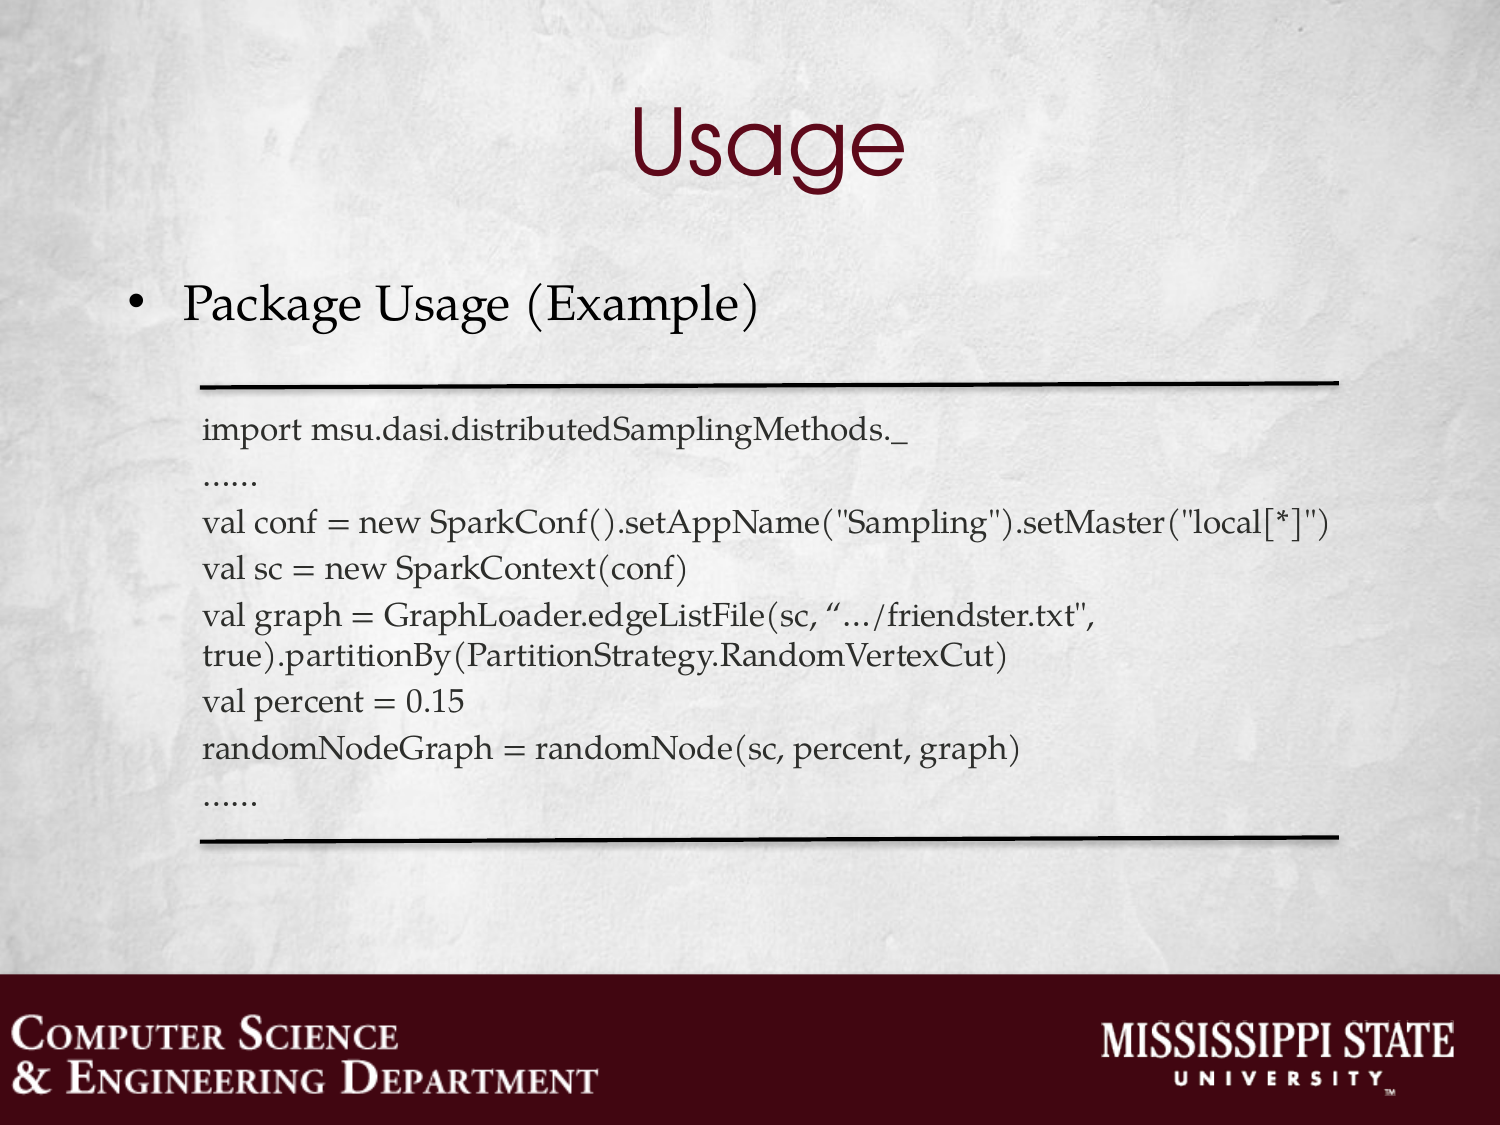

# Usage
Package Usage (Example)

import msu.dasi.distributedSamplingMethods._
……
val conf = new SparkConf().setAppName("Sampling").setMaster("local[*]")
val sc = new SparkContext(conf)
val graph = GraphLoader.edgeListFile(sc, “…/friendster.txt", true).partitionBy(PartitionStrategy.RandomVertexCut)
val percent = 0.15
randomNodeGraph = randomNode(sc, percent, graph)
……